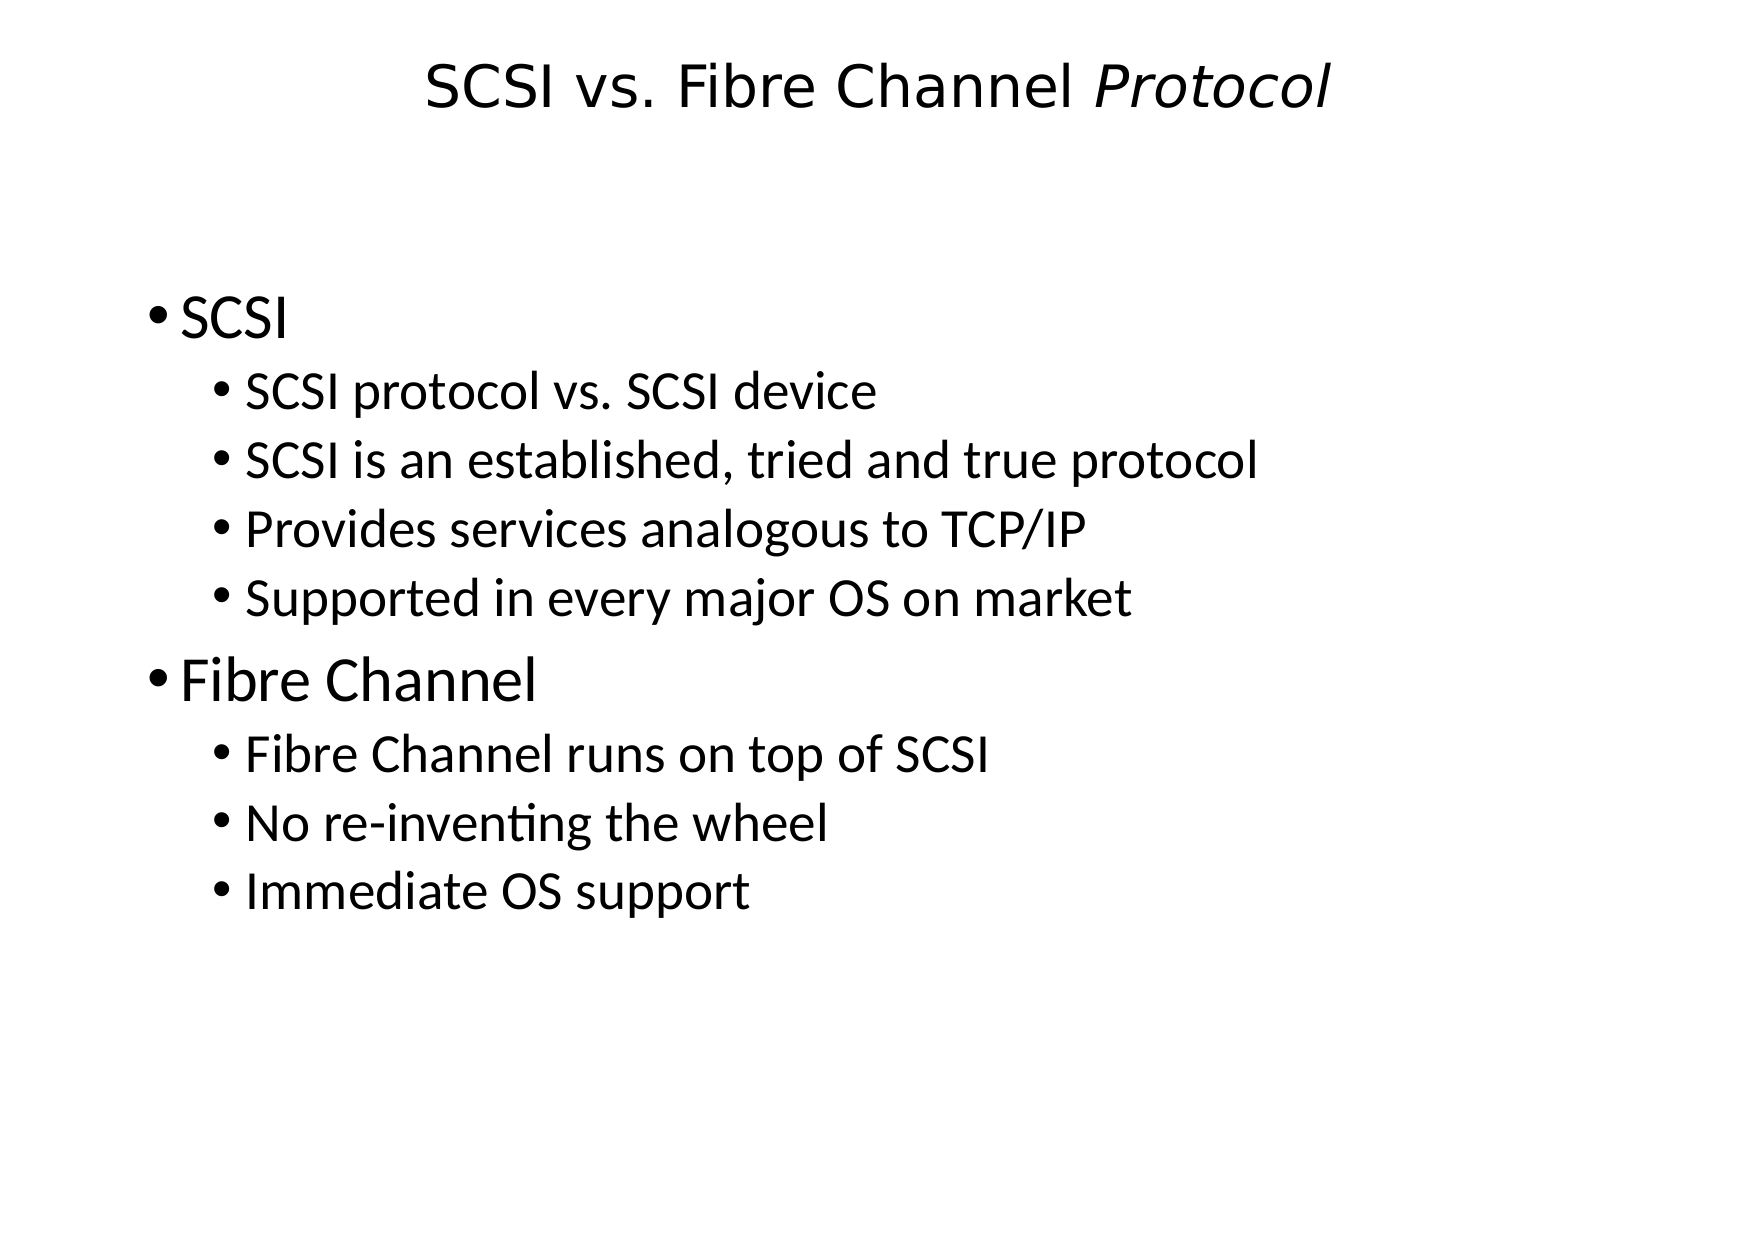

# SCSI vs. Fibre Channel Protocol
SCSI
SCSI protocol vs. SCSI device
SCSI is an established, tried and true protocol
Provides services analogous to TCP/IP
Supported in every major OS on market
Fibre Channel
Fibre Channel runs on top of SCSI
No re-inventing the wheel
Immediate OS support